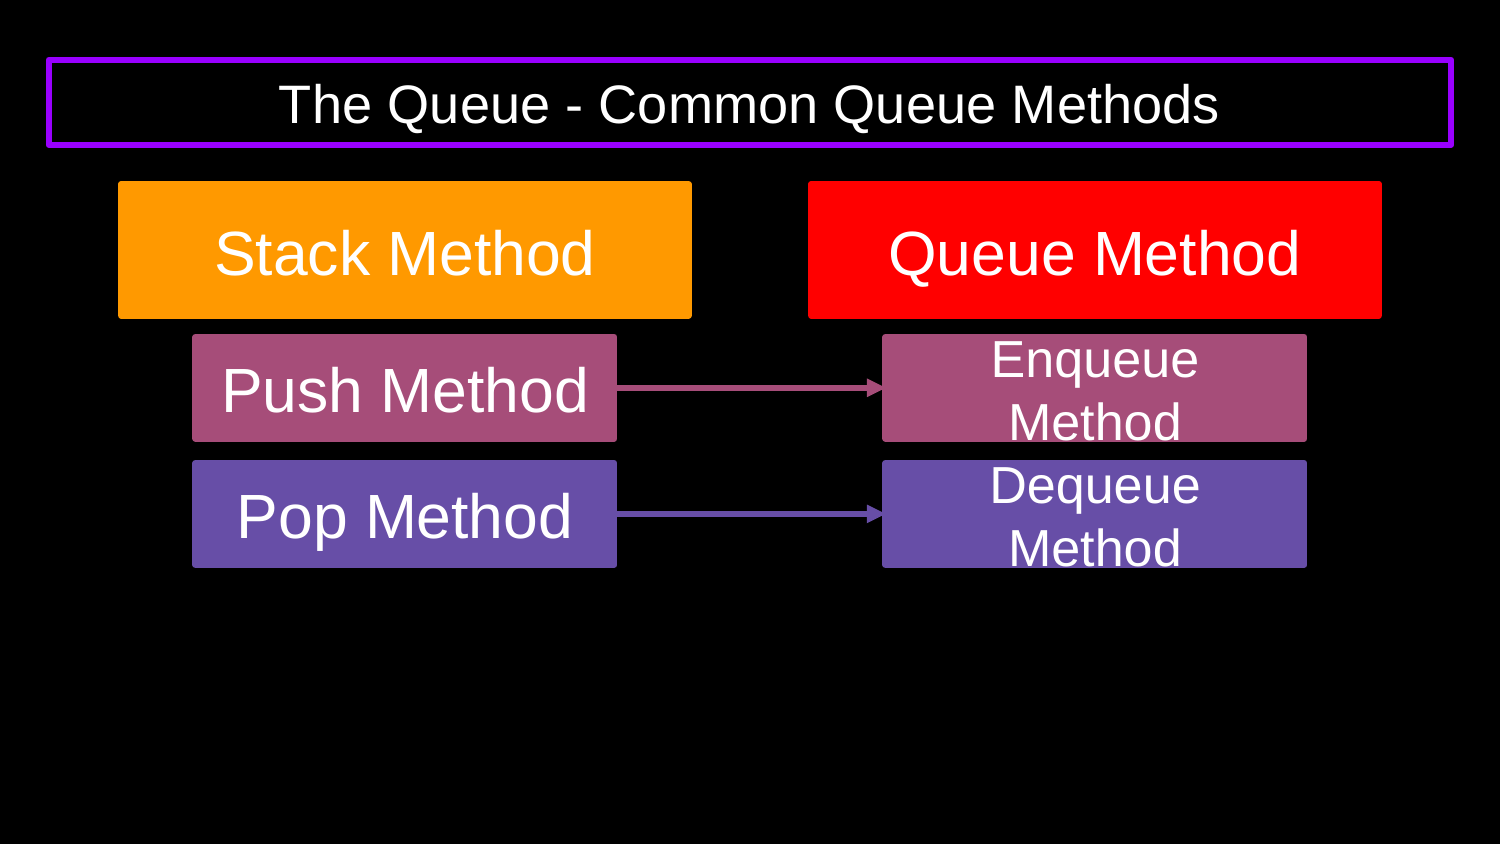

# The Queue - Common Queue Methods
Stack Method
Queue Method
Push Method
Enqueue Method
Pop Method
Dequeue Method